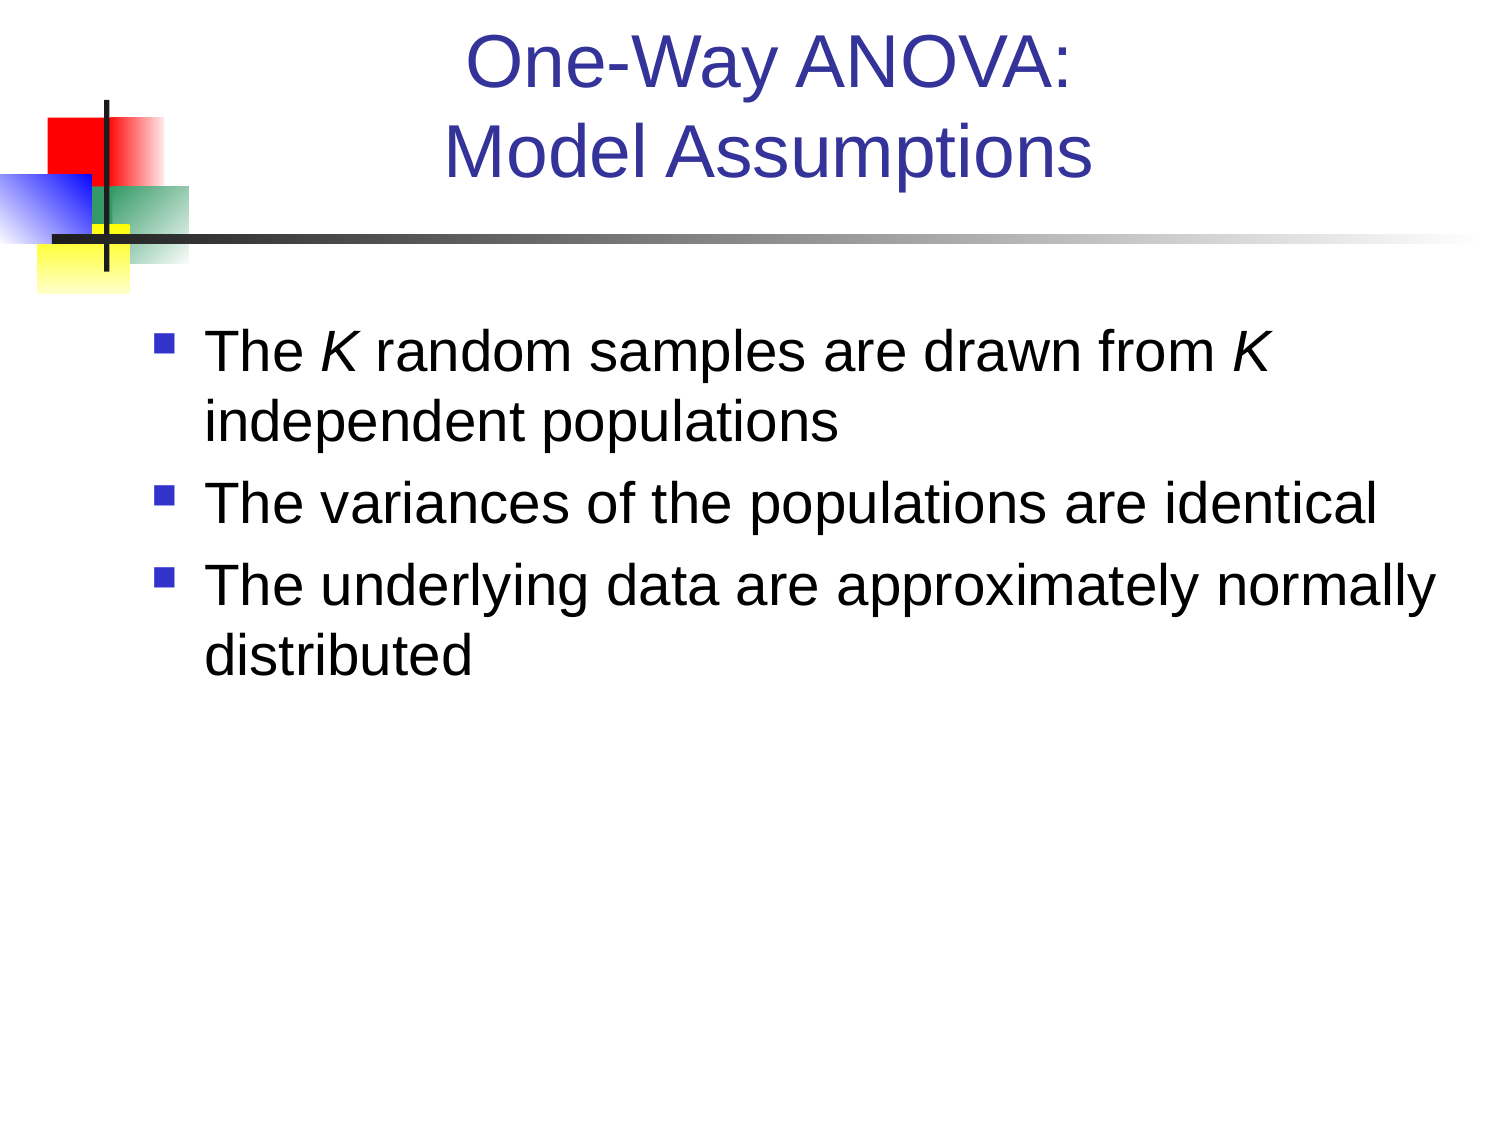

# One-Way ANOVA: Model Assumptions
The K random samples are drawn from K independent populations
The variances of the populations are identical
The underlying data are approximately normally distributed